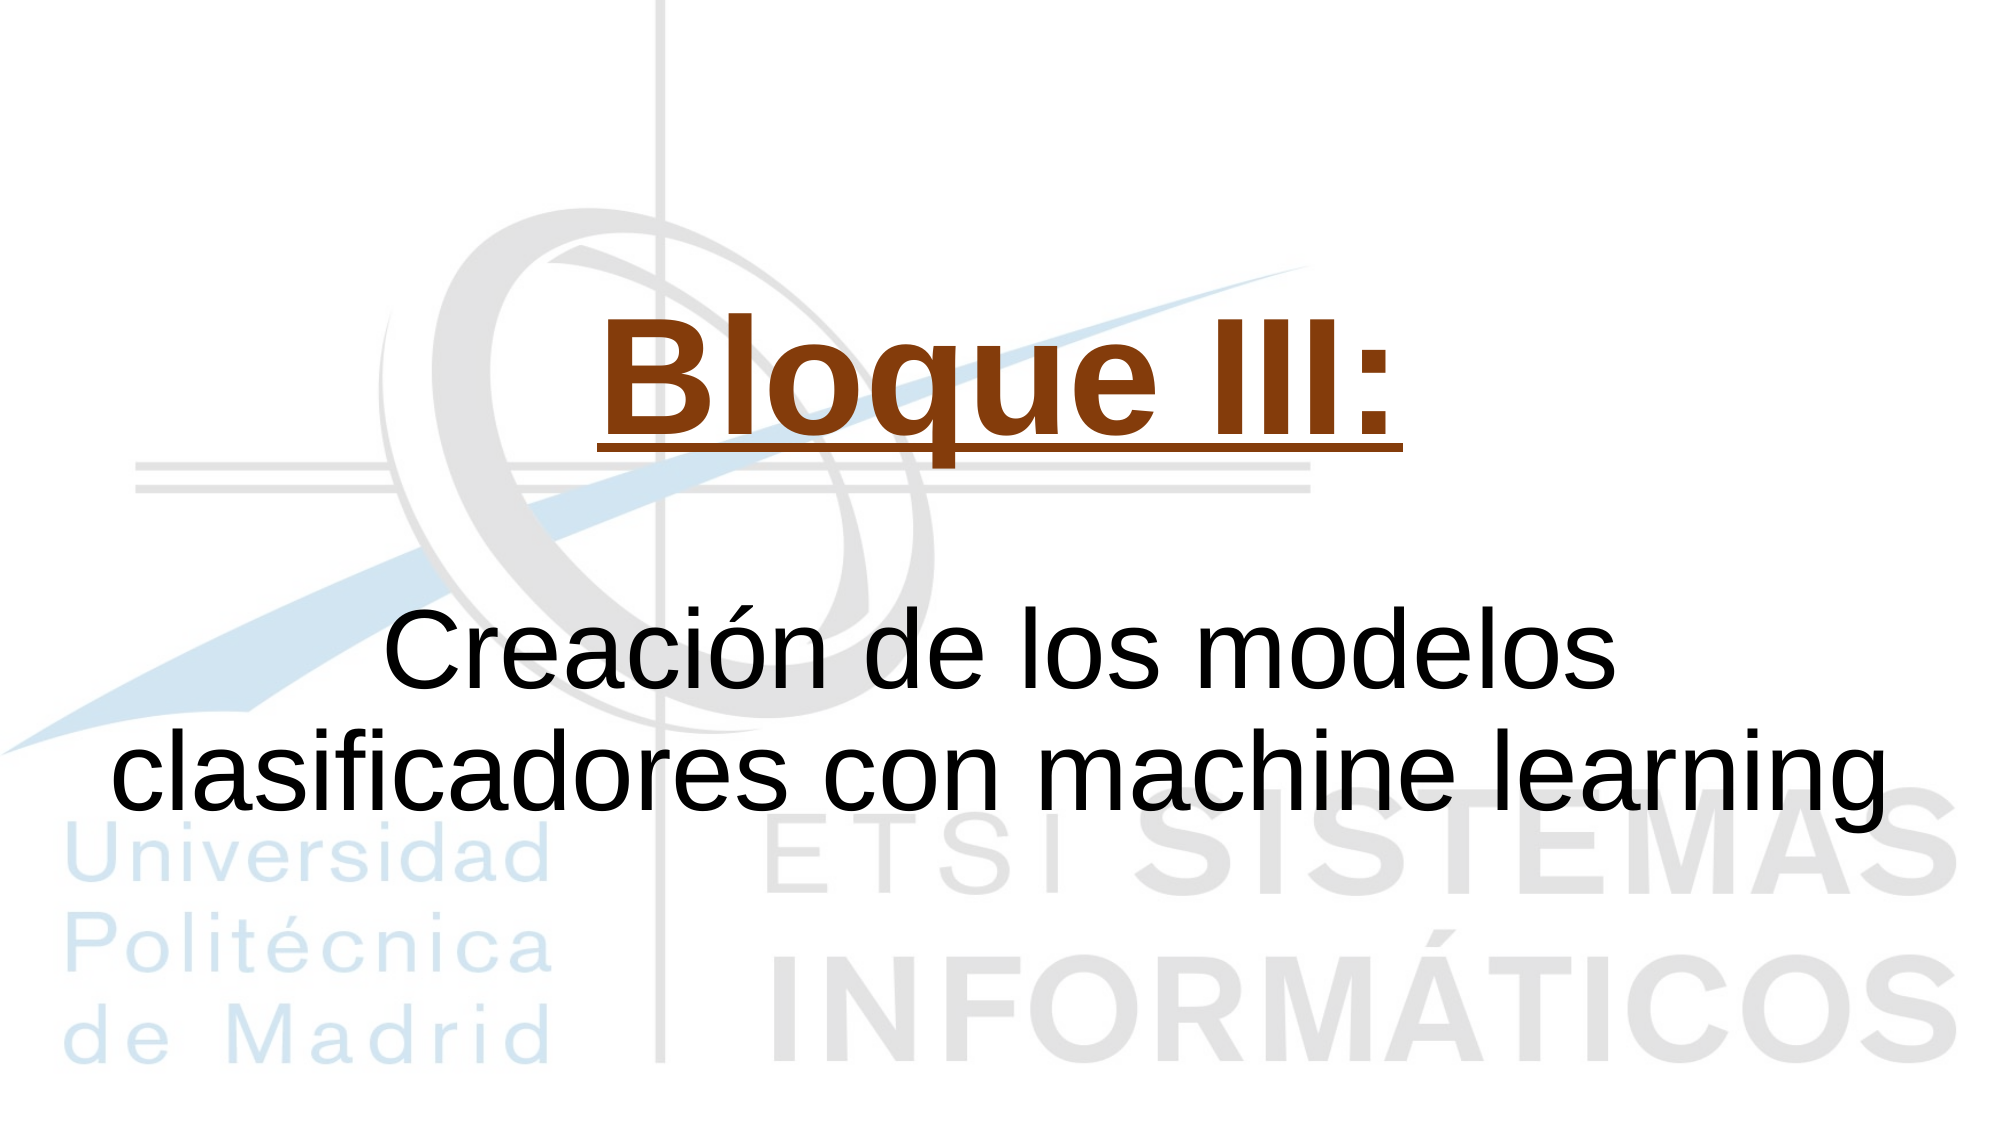

# Bloque III: Creación de los modelos clasificadores con machine learning